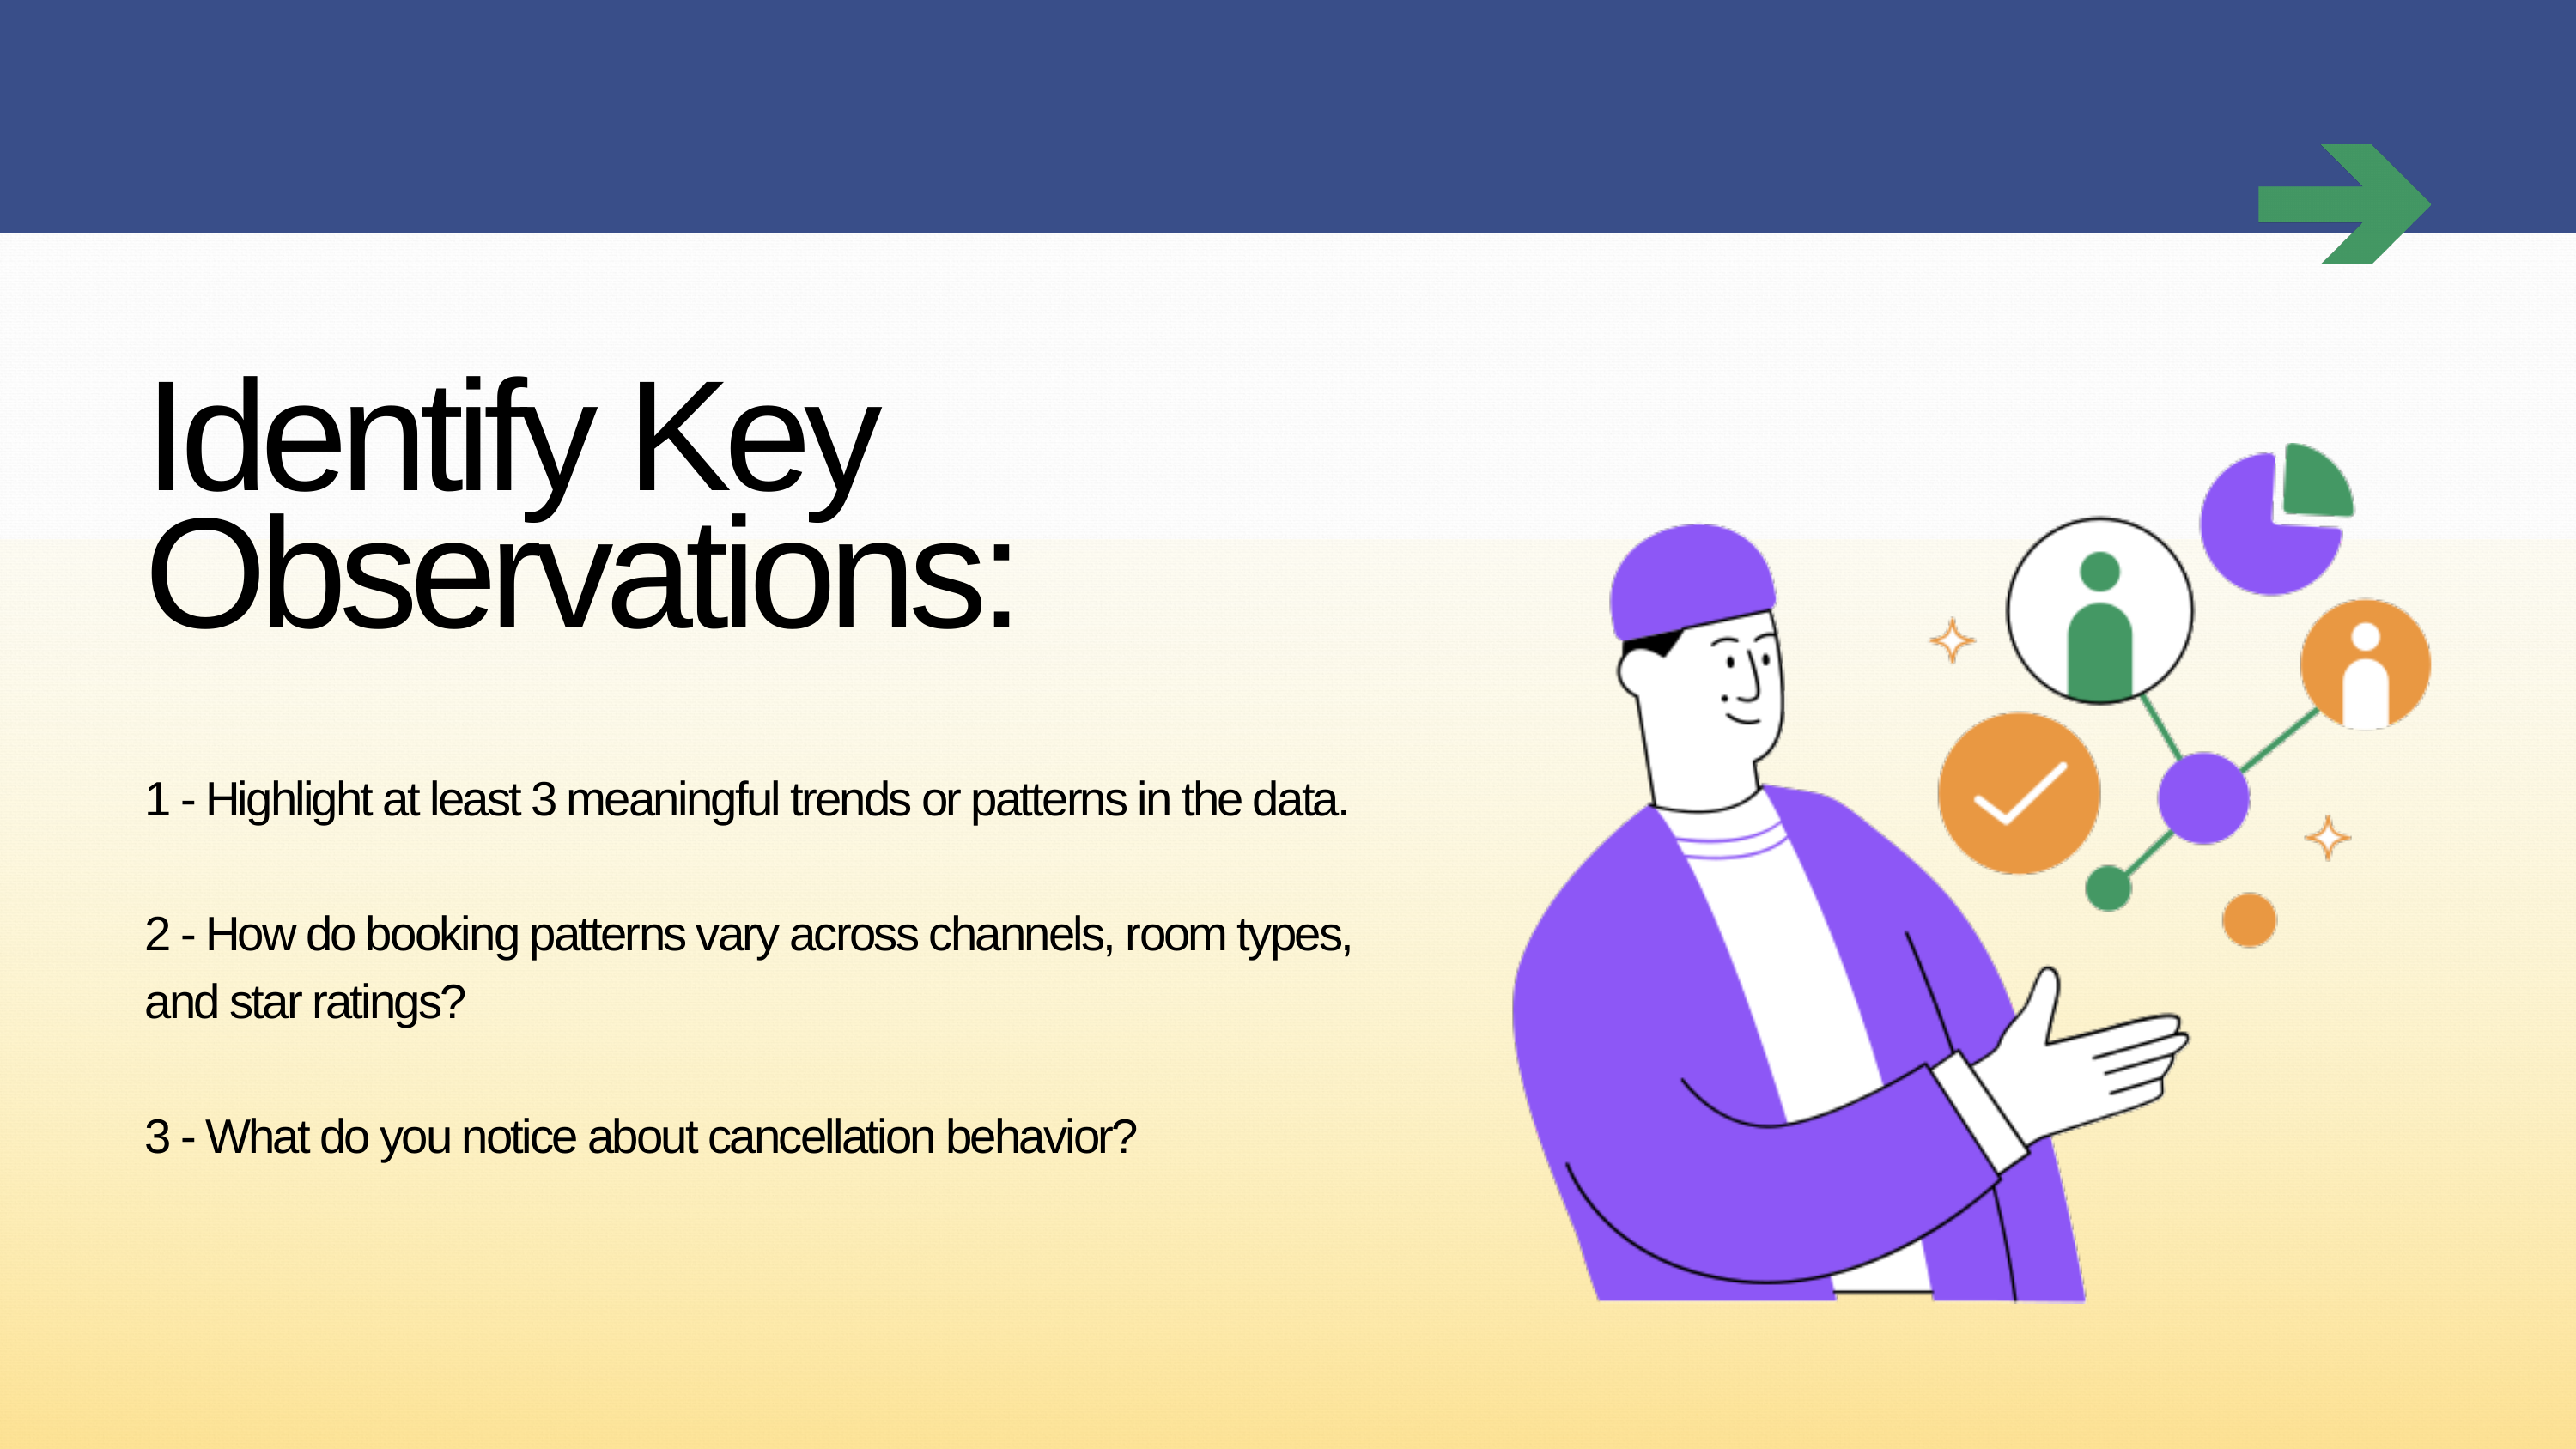

Identify Key Observations:

1 - Highlight at least 3 meaningful trends or patterns in the data.

2 - How do booking patterns vary across channels, room types, and star ratings?

3 - What do you notice about cancellation behavior?